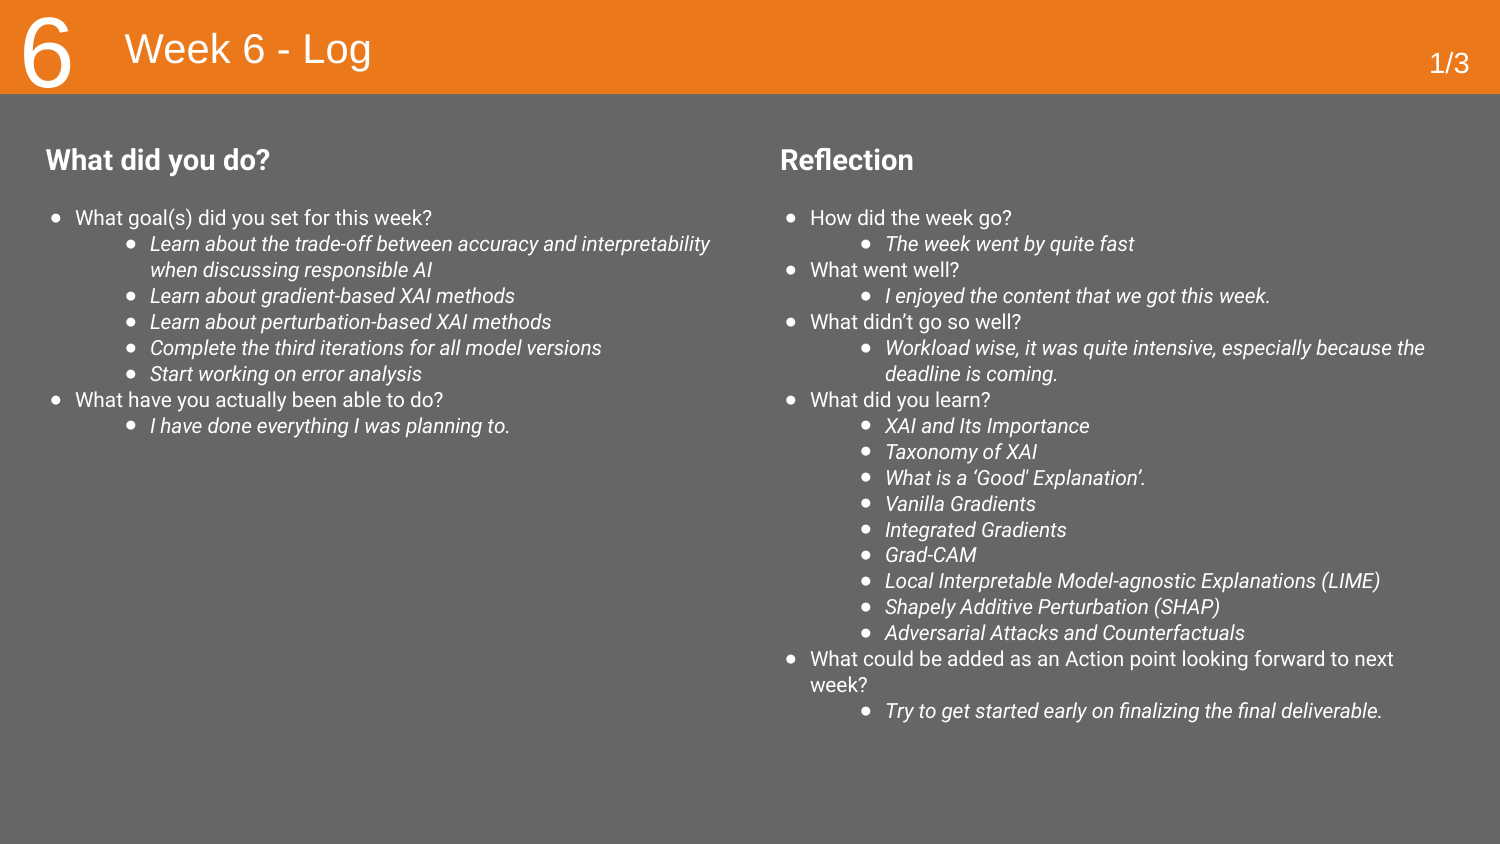

6
# Week 6 - Log
1/3

What did you do?
Reflection
What goal(s) did you set for this week?
Learn about the trade-off between accuracy and interpretability when discussing responsible AI
Learn about gradient-based XAI methods
Learn about perturbation-based XAI methods
Complete the third iterations for all model versions
Start working on error analysis
What have you actually been able to do?
I have done everything I was planning to.
How did the week go?
The week went by quite fast
What went well?
I enjoyed the content that we got this week.
What didn’t go so well?
Workload wise, it was quite intensive, especially because the deadline is coming.
What did you learn?
XAI and Its Importance
Taxonomy of XAI
What is a ‘Good' Explanation’.
Vanilla Gradients
Integrated Gradients
Grad-CAM
Local Interpretable Model-agnostic Explanations (LIME)
Shapely Additive Perturbation (SHAP)
Adversarial Attacks and Counterfactuals
What could be added as an Action point looking forward to next week?
Try to get started early on finalizing the final deliverable.